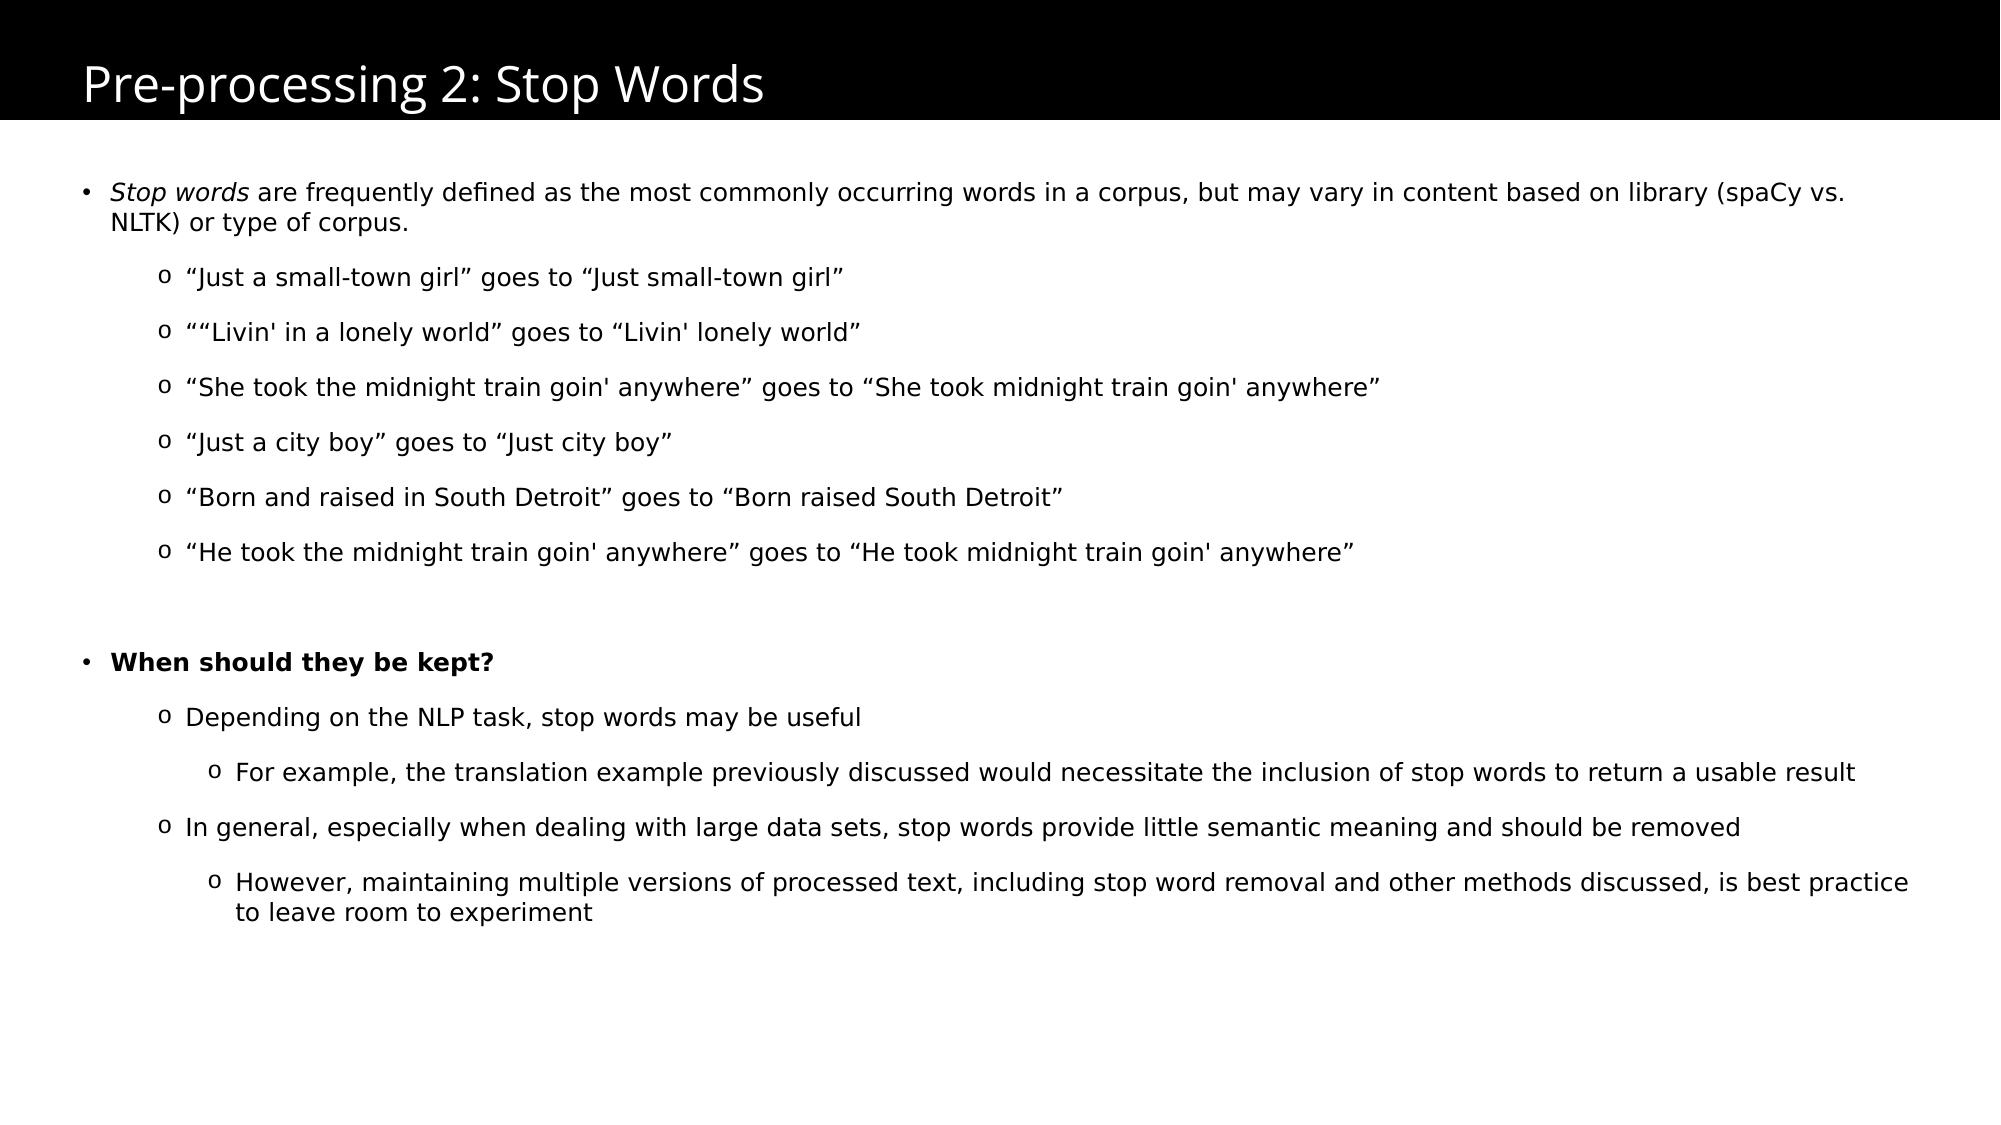

# Pre-processing 2: Stop Words
Stop words are frequently defined as the most commonly occurring words in a corpus, but may vary in content based on library (spaCy vs. NLTK) or type of corpus.
“Just a small-town girl” goes to “Just small-town girl”
““Livin' in a lonely world” goes to “Livin' lonely world”
“She took the midnight train goin' anywhere” goes to “She took midnight train goin' anywhere”
“Just a city boy” goes to “Just city boy”
“Born and raised in South Detroit” goes to “Born raised South Detroit”
“He took the midnight train goin' anywhere” goes to “He took midnight train goin' anywhere”

When should they be kept?
Depending on the NLP task, stop words may be useful
For example, the translation example previously discussed would necessitate the inclusion of stop words to return a usable result
In general, especially when dealing with large data sets, stop words provide little semantic meaning and should be removed
However, maintaining multiple versions of processed text, including stop word removal and other methods discussed, is best practice to leave room to experiment